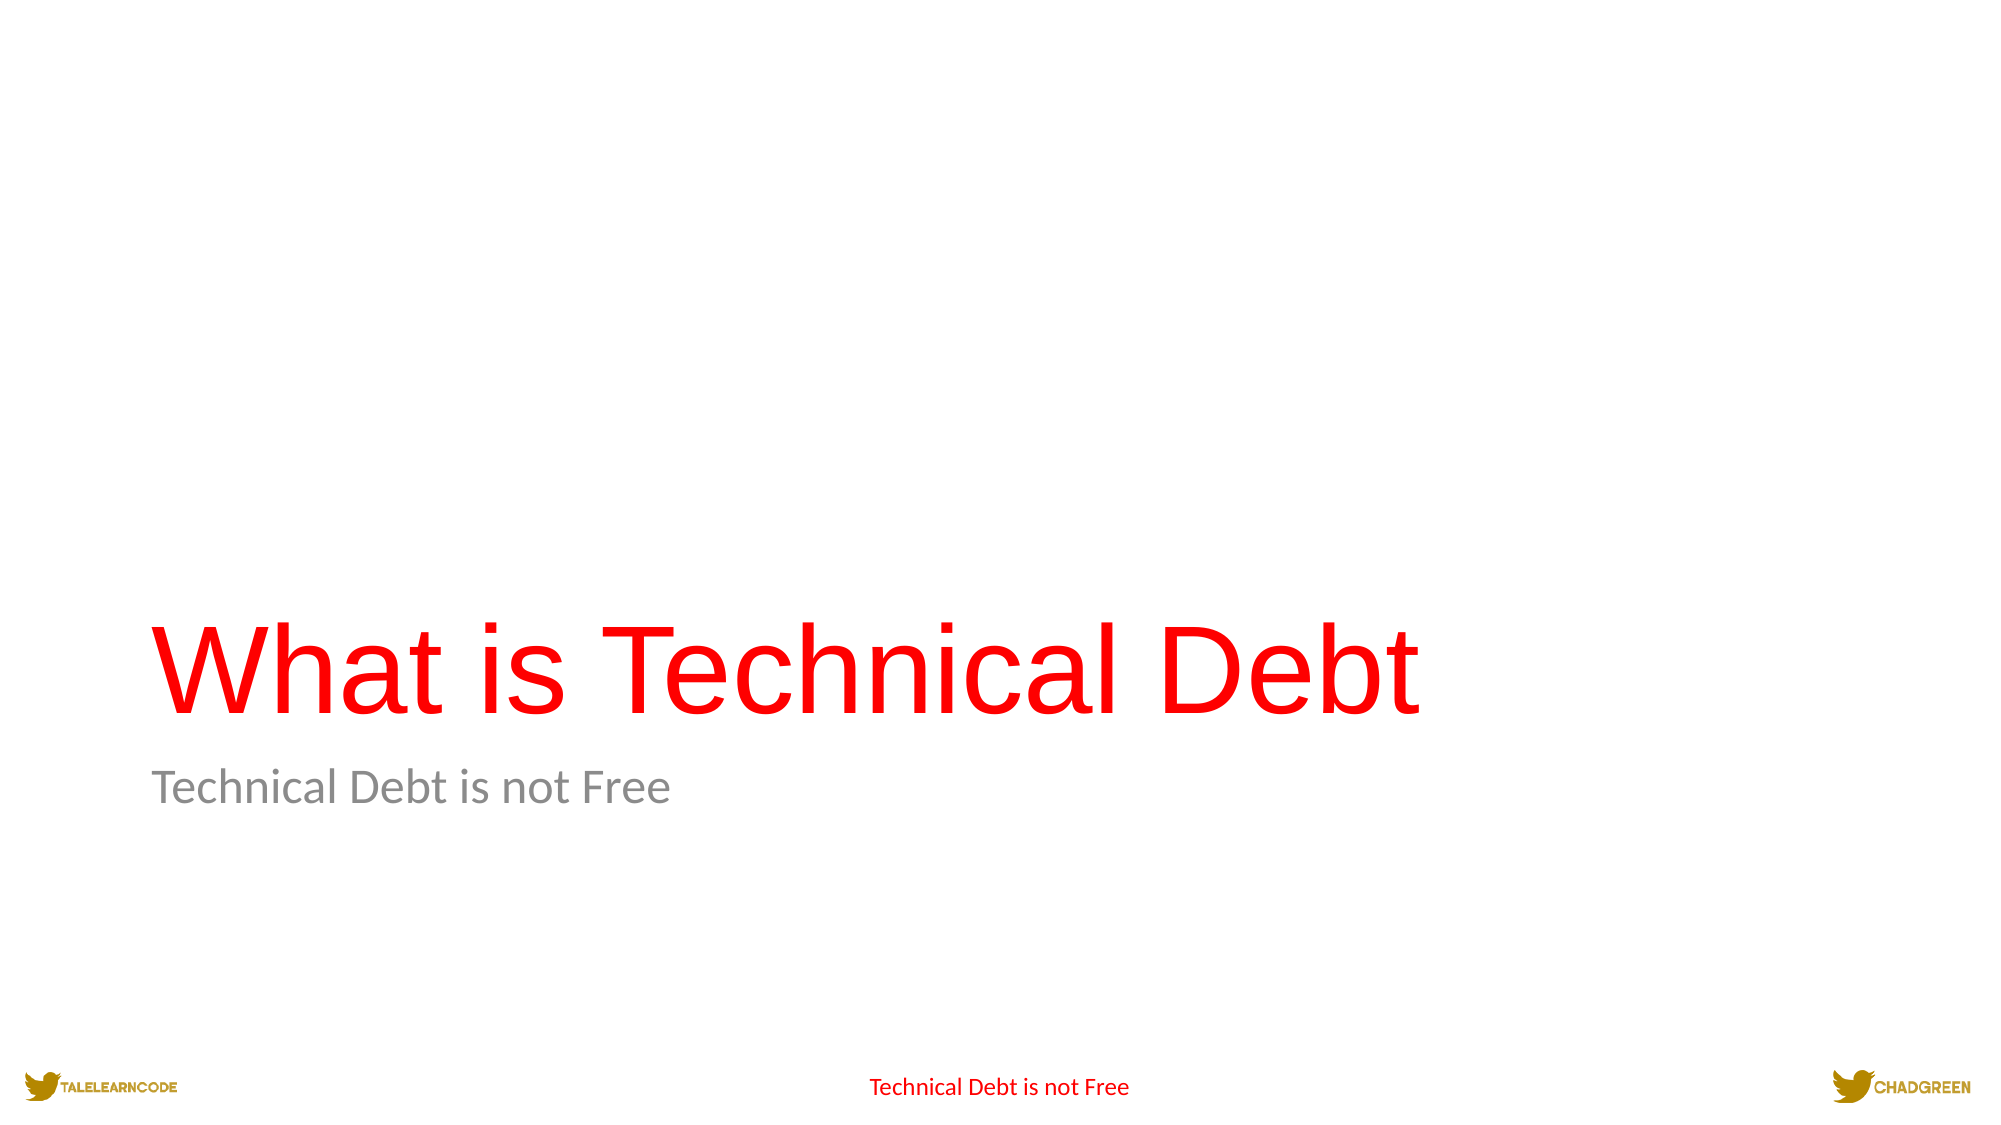

# What is Technical Debt
Technical Debt is not Free